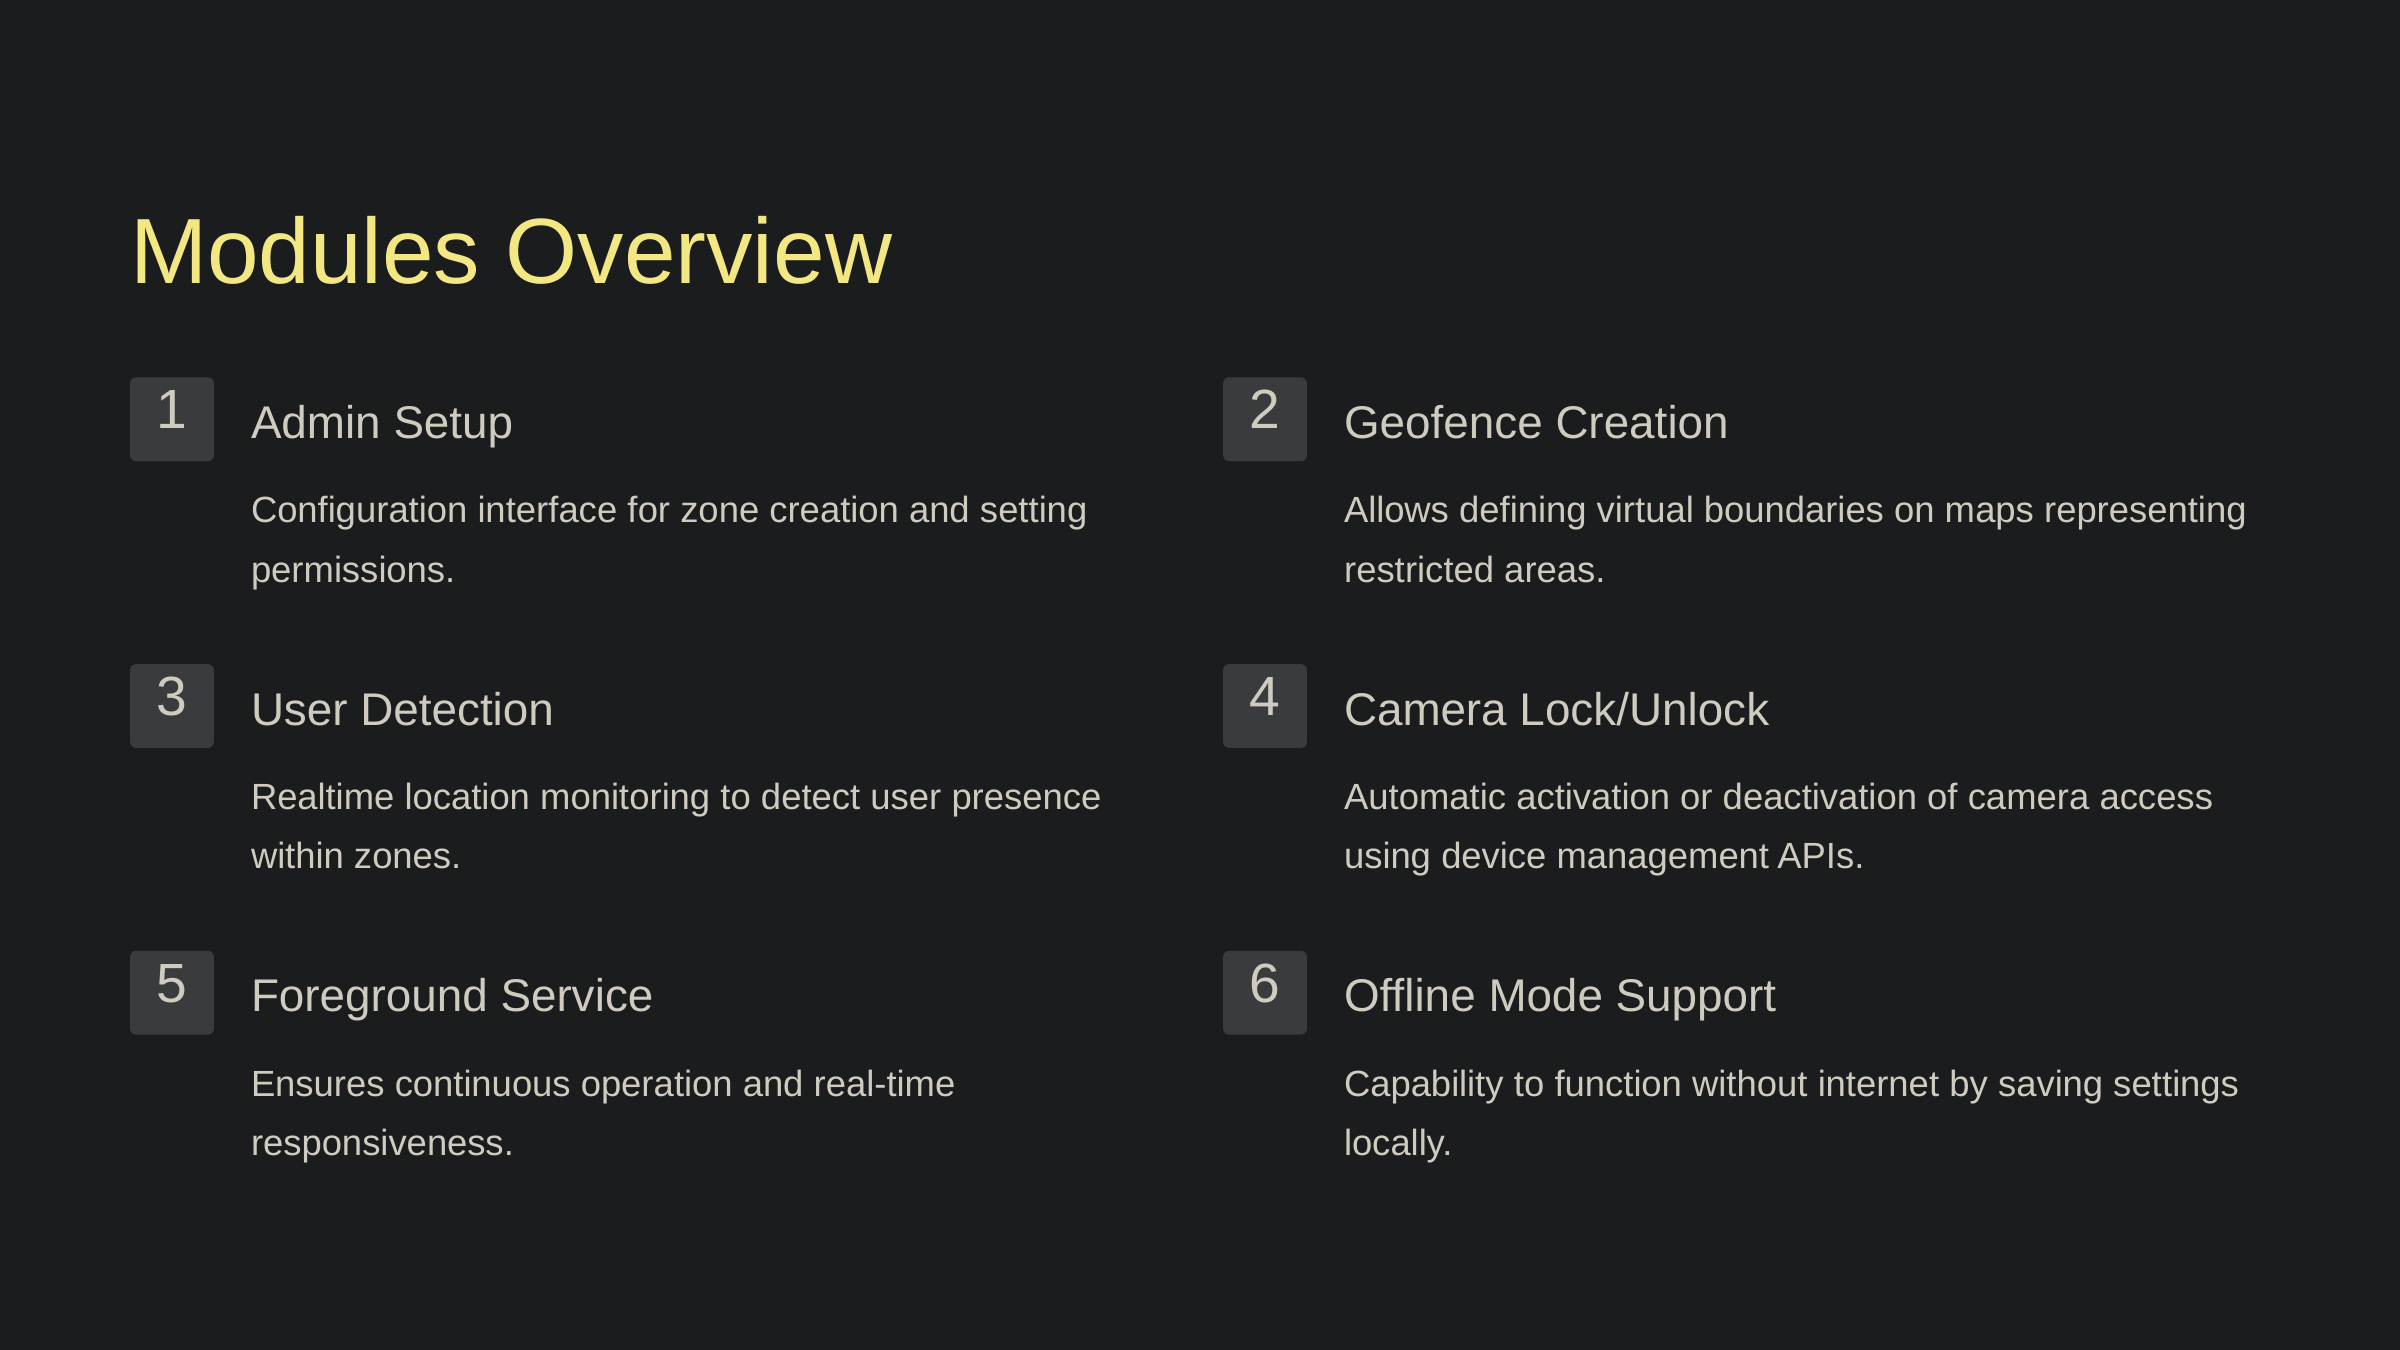

Modules Overview

1
2
Admin Setup
Geofence Creation
Configuration interface for zone creation and setting permissions.
Allows defining virtual boundaries on maps representing restricted areas.

3
4
User Detection
Camera Lock/Unlock
Realtime location monitoring to detect user presence within zones.
Automatic activation or deactivation of camera access using device management APIs.

5
6
Foreground Service
Offline Mode Support
Ensures continuous operation and real-time responsiveness.
Capability to function without internet by saving settings locally.